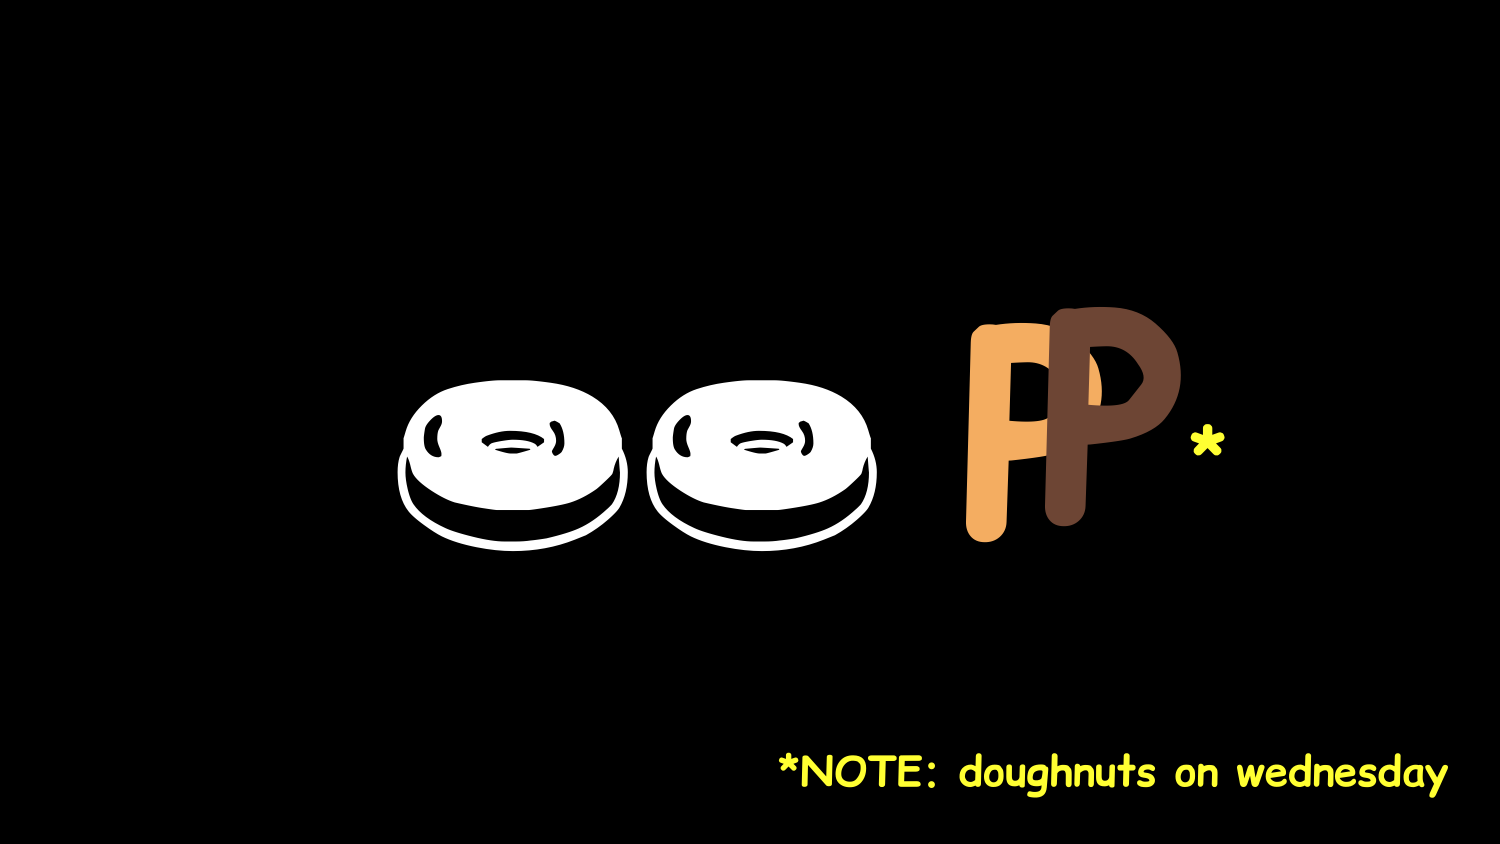

P*
# 🍩🍩 P
*NOTE: doughnuts on wednesday